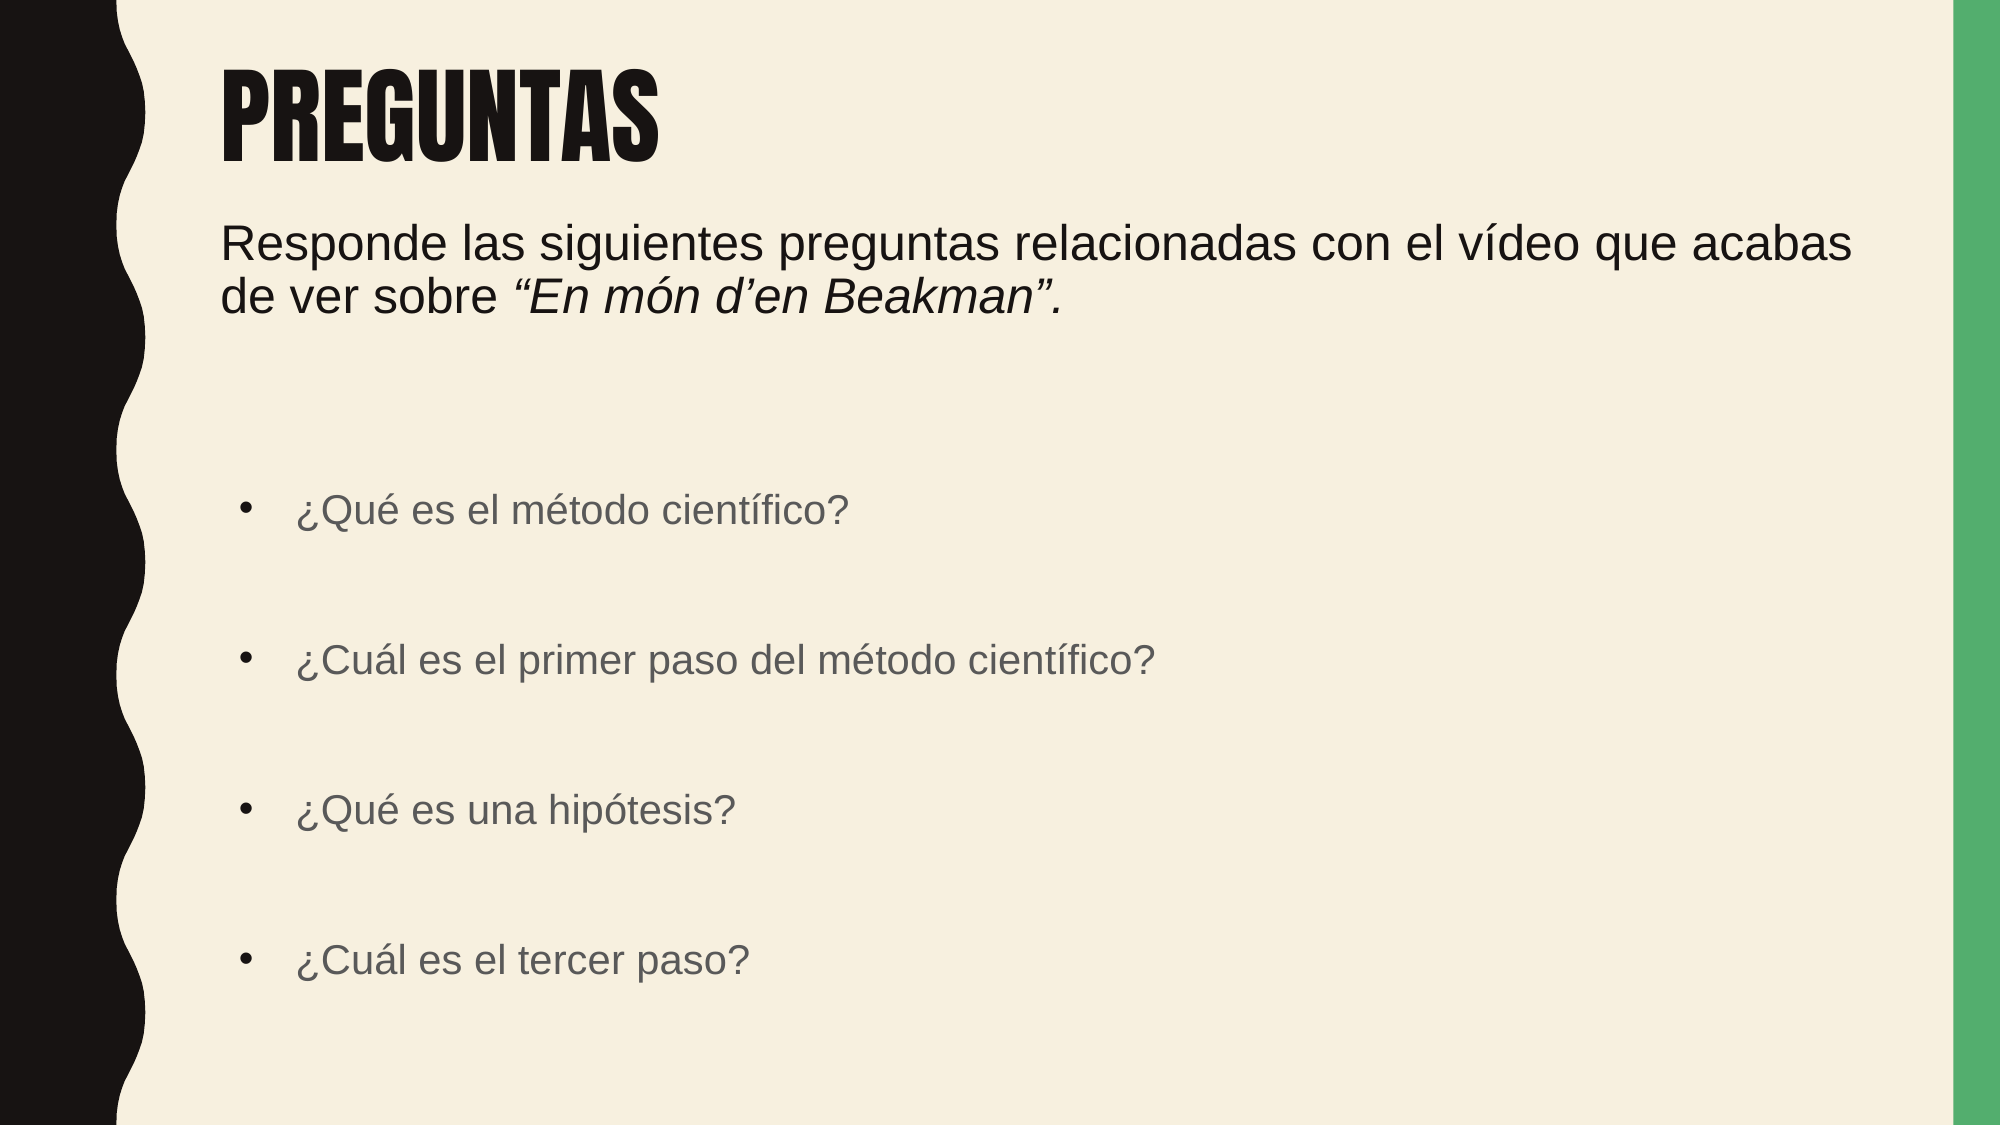

# PREGUNTAS

Responde las siguientes preguntas relacionadas con el vídeo que acabas de ver sobre “En món d’en Beakman”.
¿Qué es el método científico?
¿Cuál es el primer paso del método científico?
¿Qué es una hipótesis?
¿Cuál es el tercer paso?